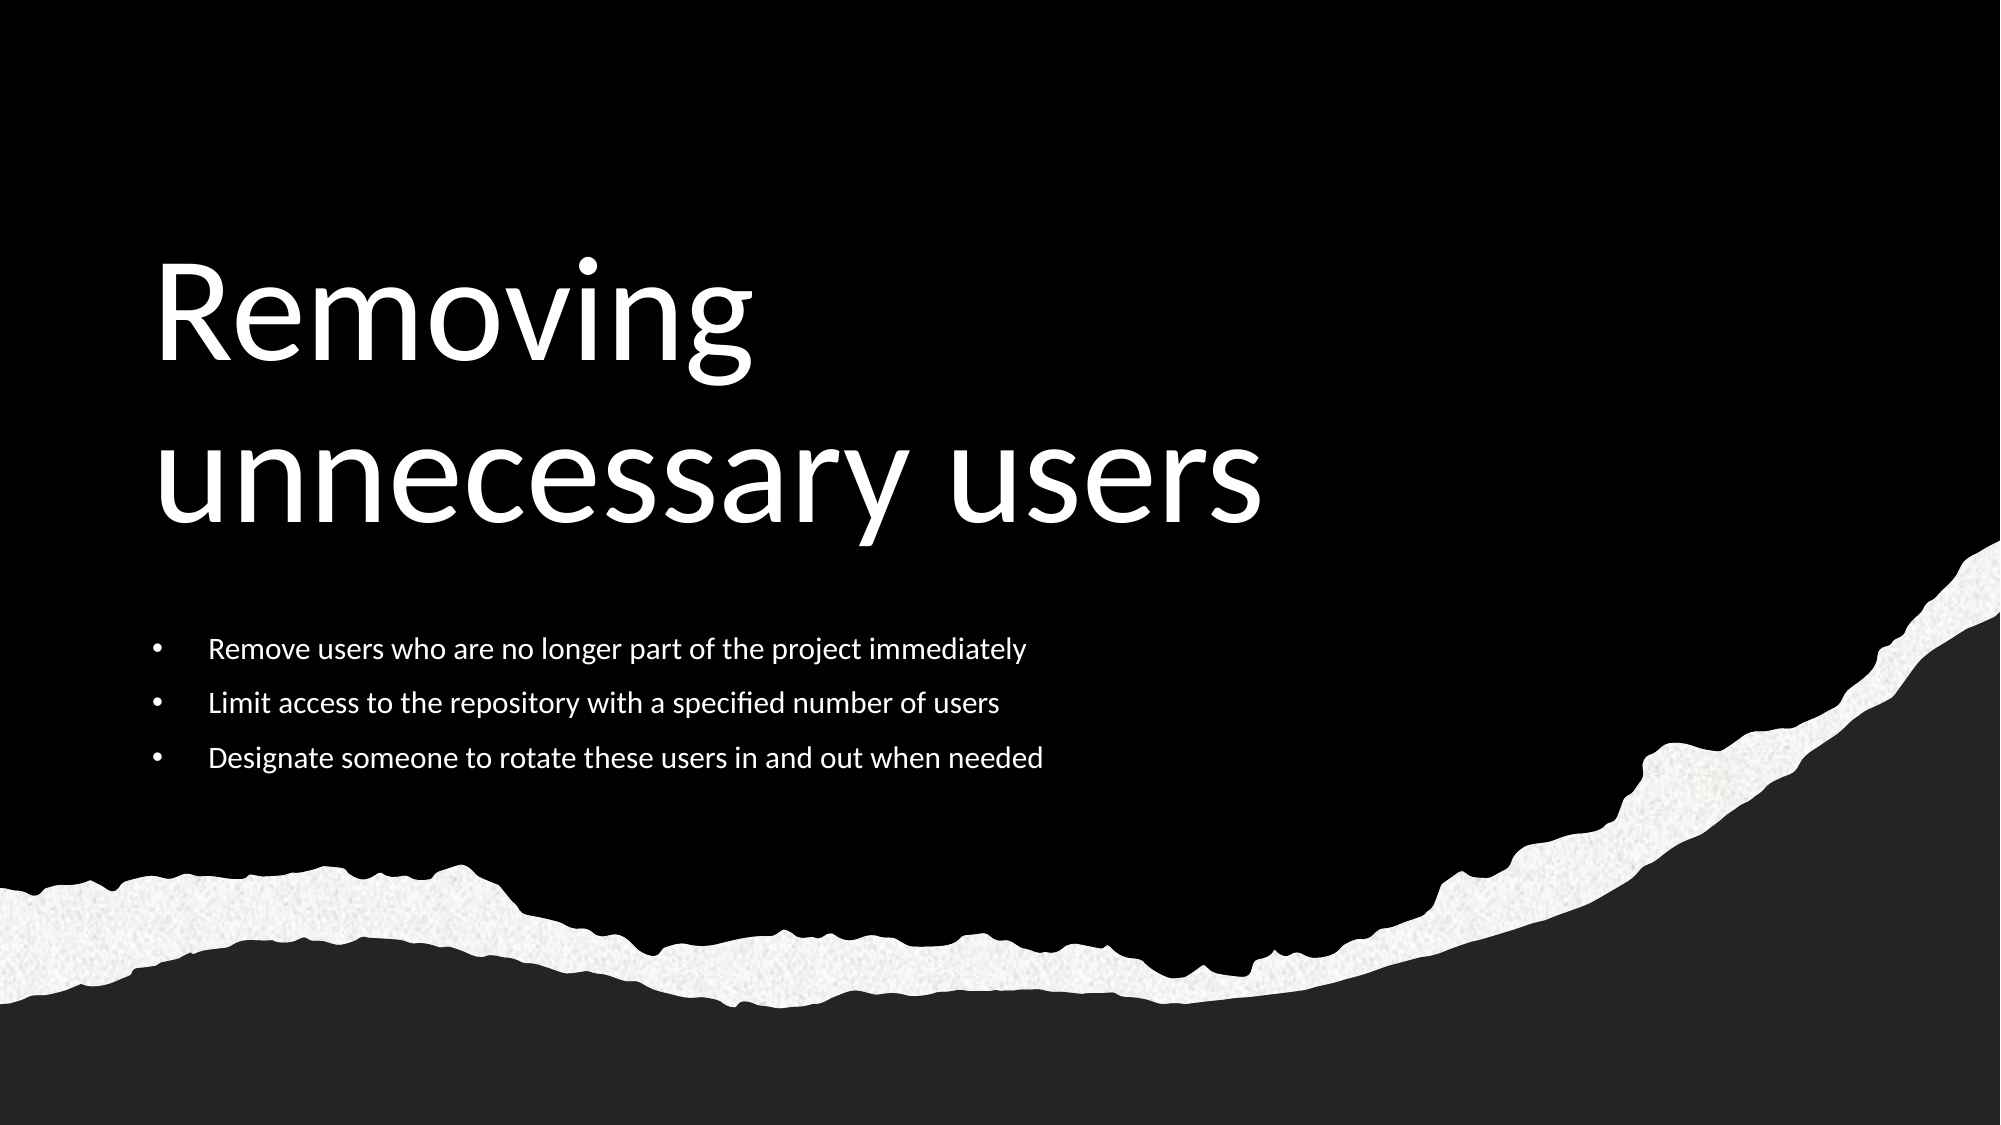

# Removing unnecessary users

Remove users who are no longer part of the project immediately
Limit access to the repository with a specified number of users
Designate someone to rotate these users in and out when needed